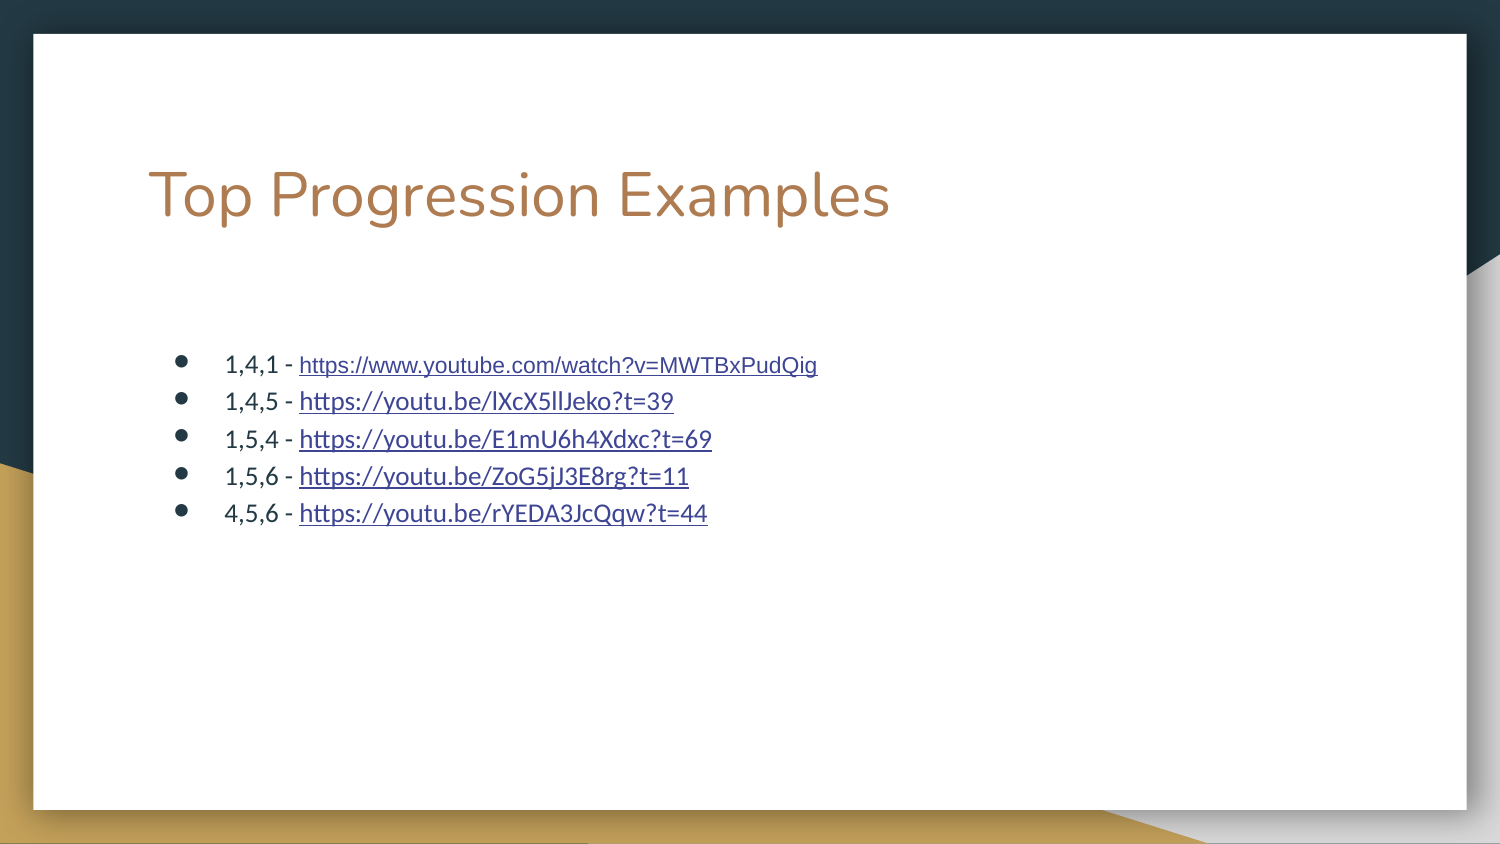

# Top Progression Examples
1,4,1 - https://www.youtube.com/watch?v=MWTBxPudQig
1,4,5 - https://youtu.be/lXcX5llJeko?t=39
1,5,4 - https://youtu.be/E1mU6h4Xdxc?t=69
1,5,6 - https://youtu.be/ZoG5jJ3E8rg?t=11
4,5,6 - https://youtu.be/rYEDA3JcQqw?t=44